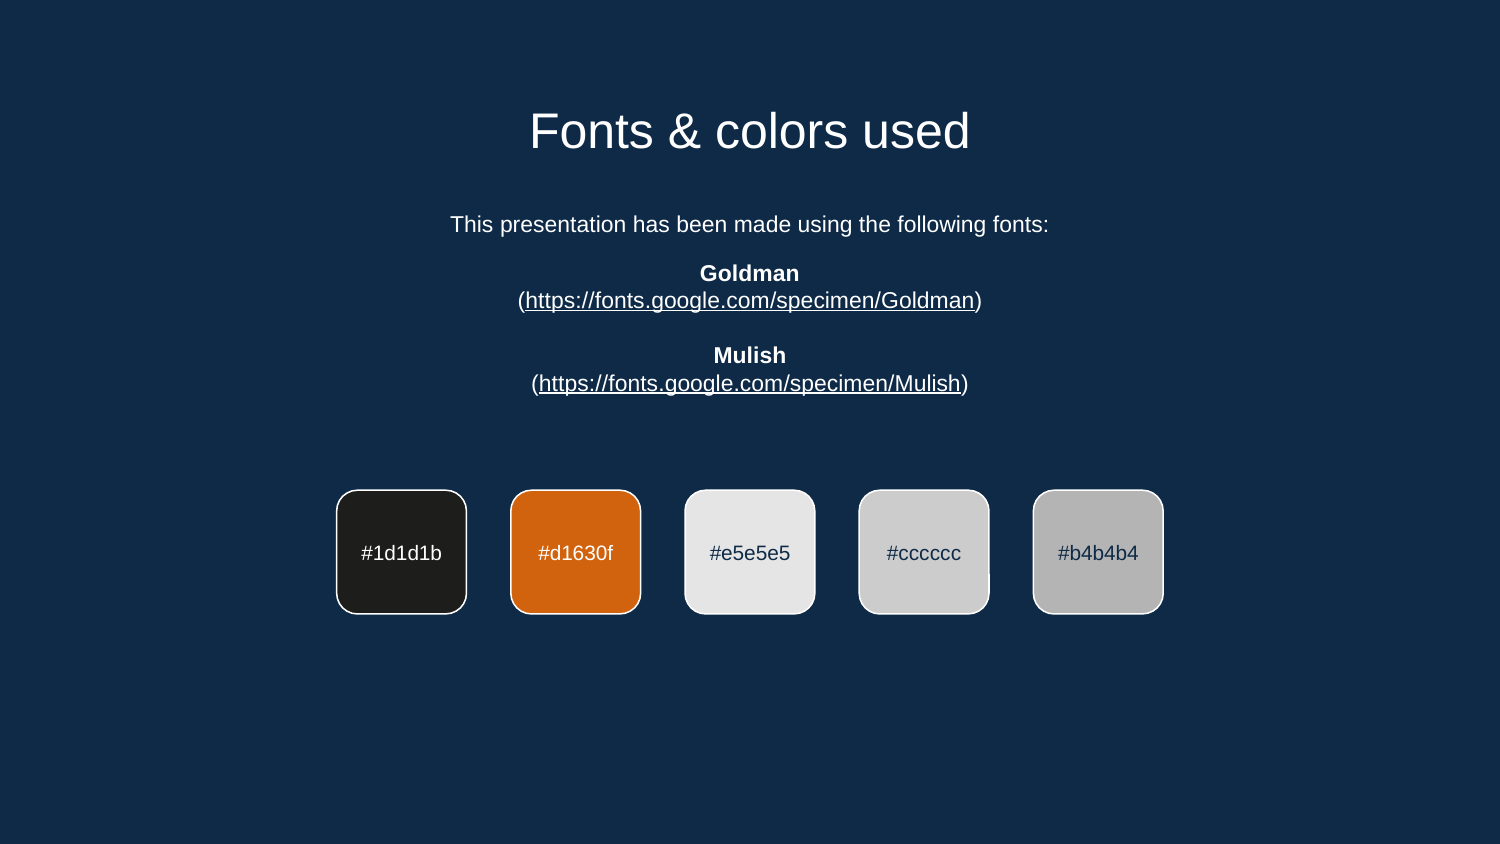

# Fonts & colors used
This presentation has been made using the following fonts:
Goldman
(https://fonts.google.com/specimen/Goldman)

Mulish
(https://fonts.google.com/specimen/Mulish)

#1d1d1b
#d1630f
#e5e5e5
#cccccc
#b4b4b4